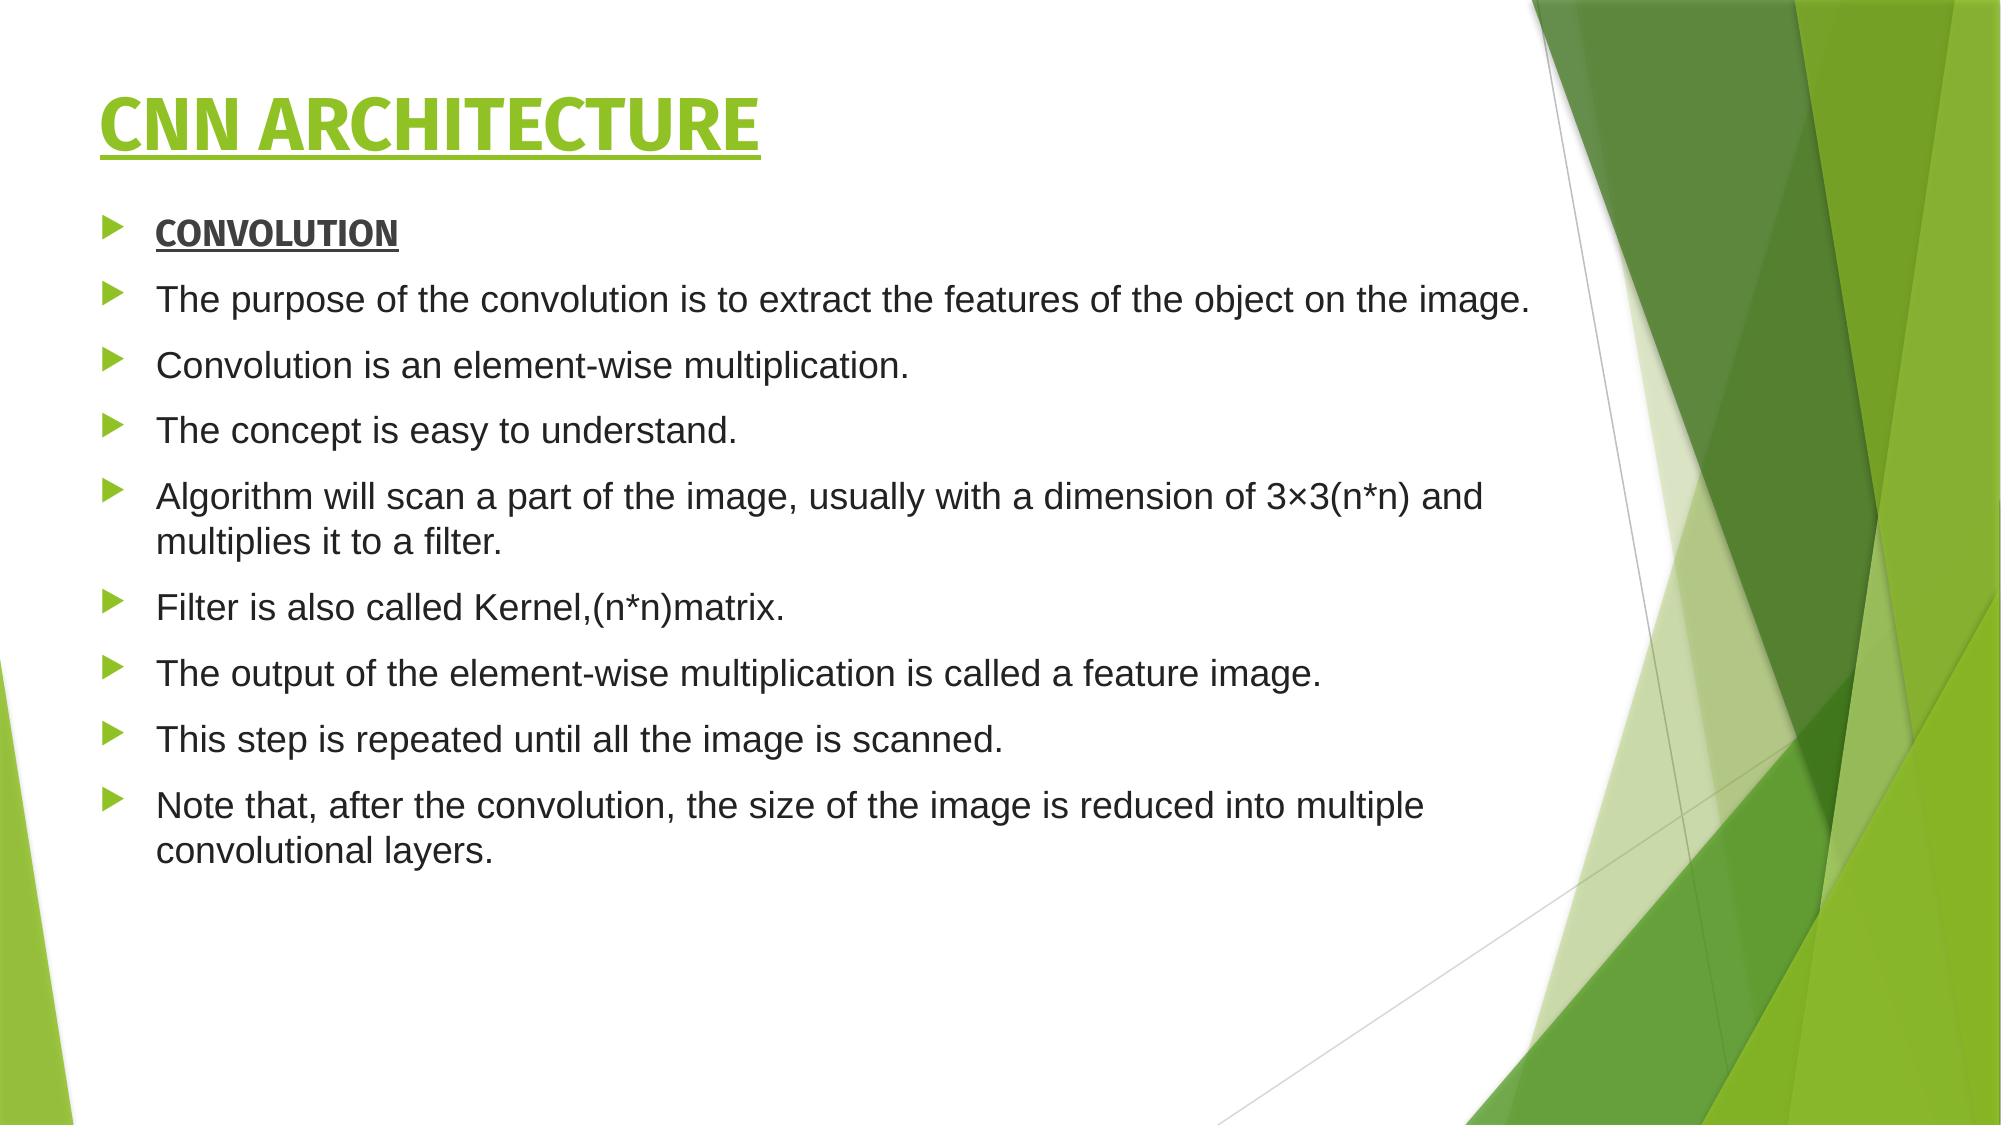

# CNN ARCHITECTURE
CONVOLUTION
The purpose of the convolution is to extract the features of the object on the image.
Convolution is an element-wise multiplication.
The concept is easy to understand.
Algorithm will scan a part of the image, usually with a dimension of 3×3(n*n) and multiplies it to a filter.
Filter is also called Kernel,(n*n)matrix.
The output of the element-wise multiplication is called a feature image.
This step is repeated until all the image is scanned.
Note that, after the convolution, the size of the image is reduced into multiple convolutional layers.